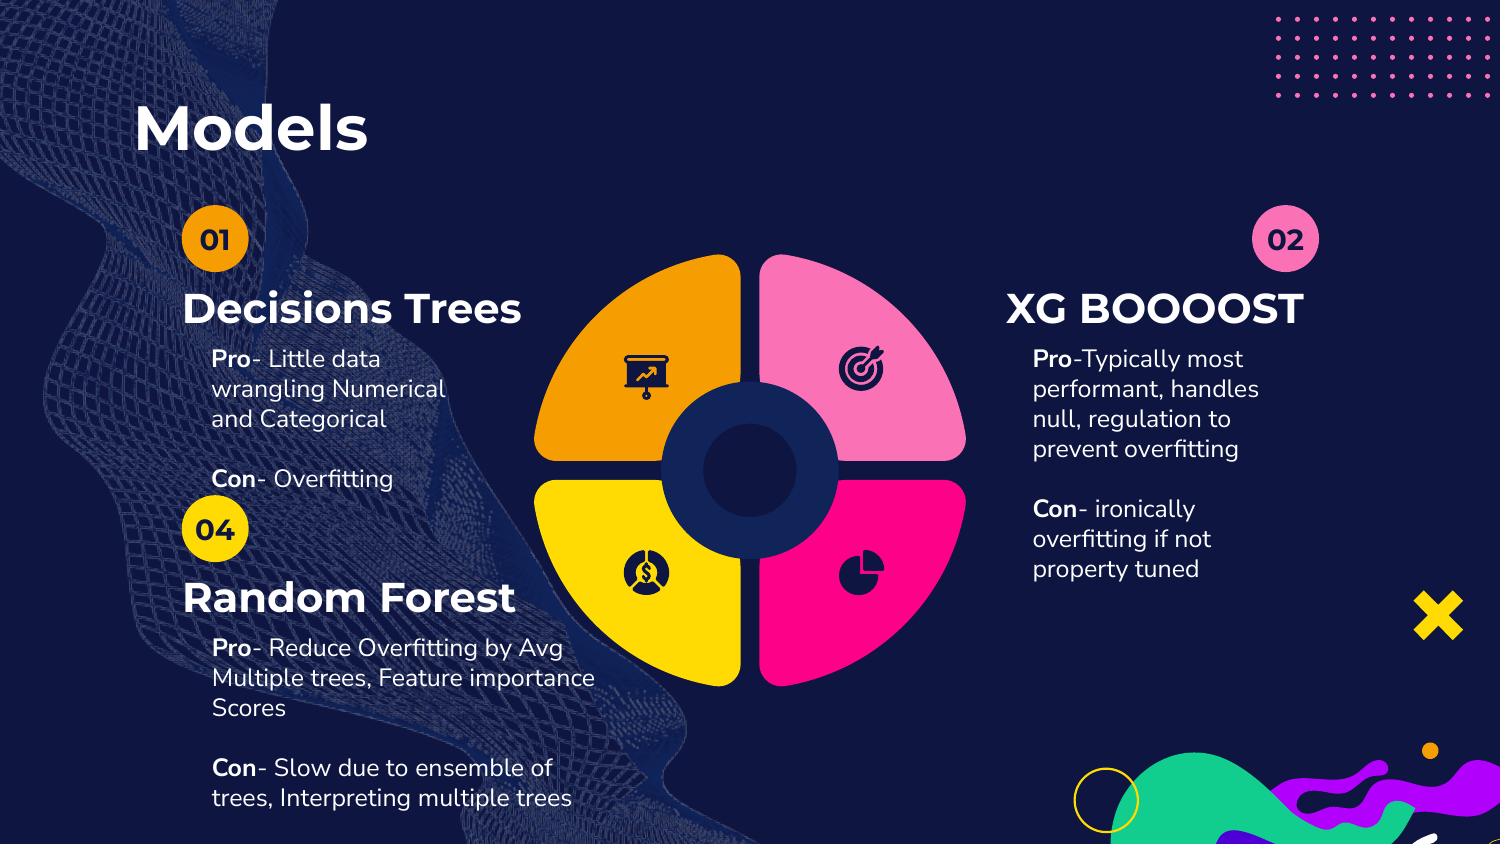

# Models
01
02

Decisions Trees
XG BOOOOST
Pro-Typically most performant, handles null, regulation to prevent overfitting

Con- ironically overfitting if not property tuned

Pro- Little data wrangling Numerical and Categorical

Con- Overfitting

04

Random Forest
Pro- Reduce Overfitting by Avg Multiple trees, Feature importance Scores

Con- Slow due to ensemble of trees, Interpreting multiple trees